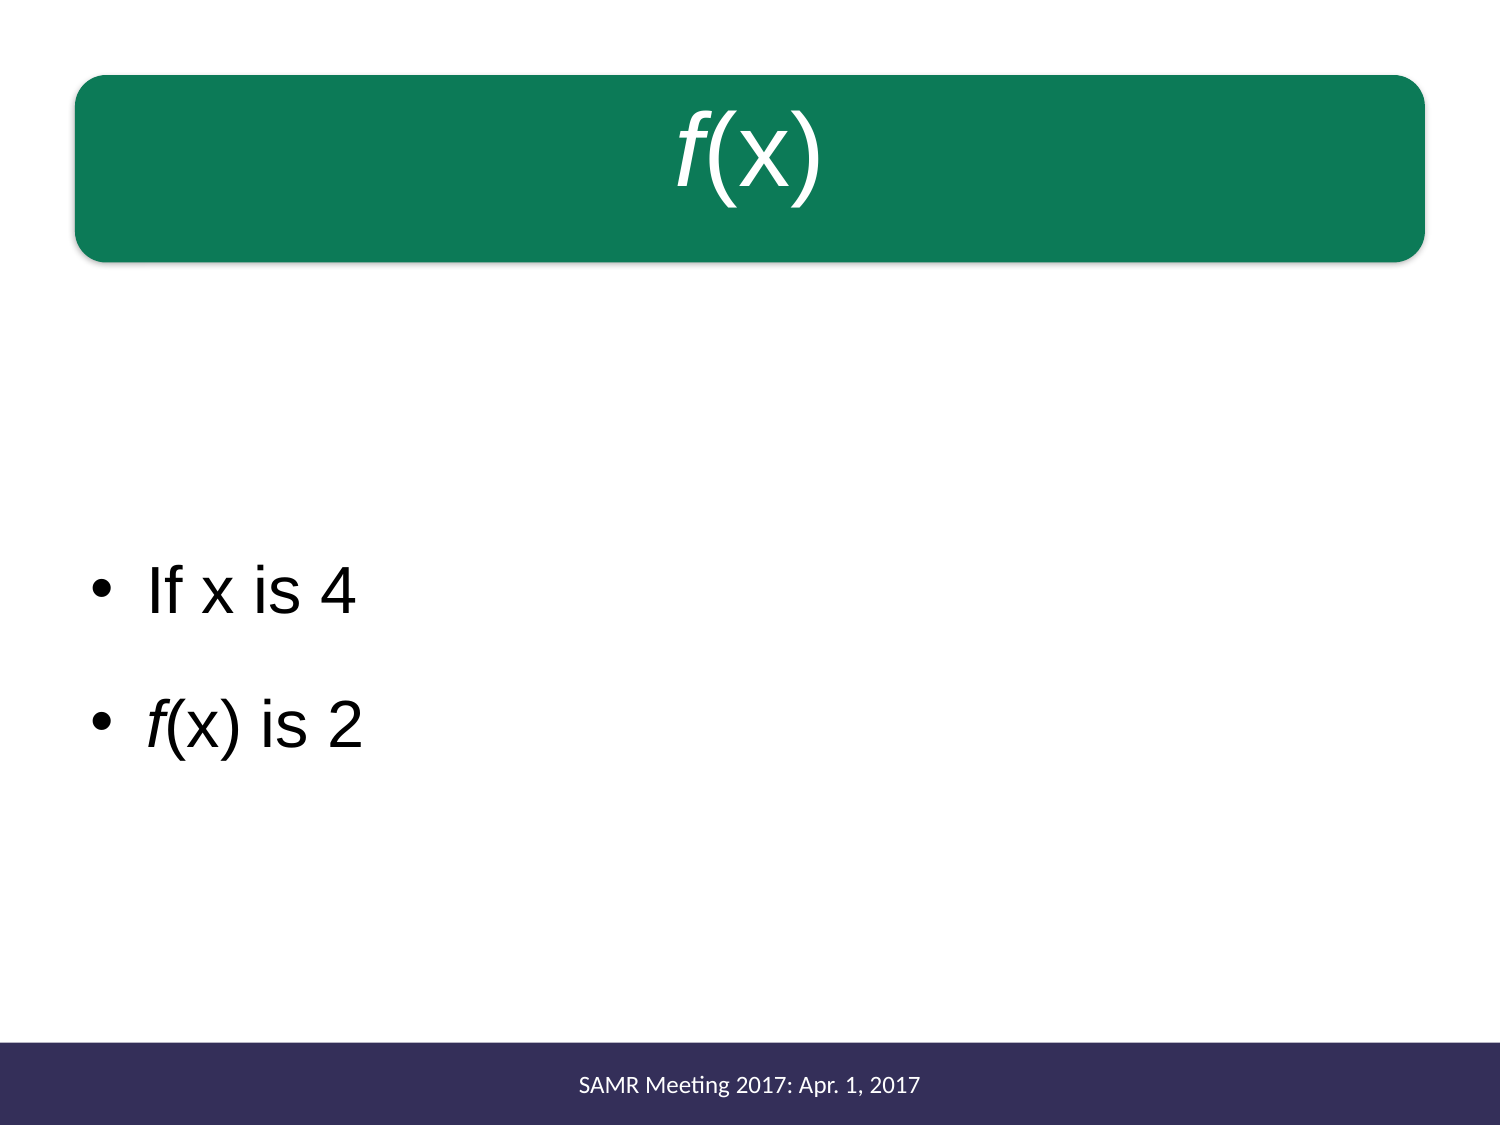

# f(x)
If x is 4
f(x) is 2